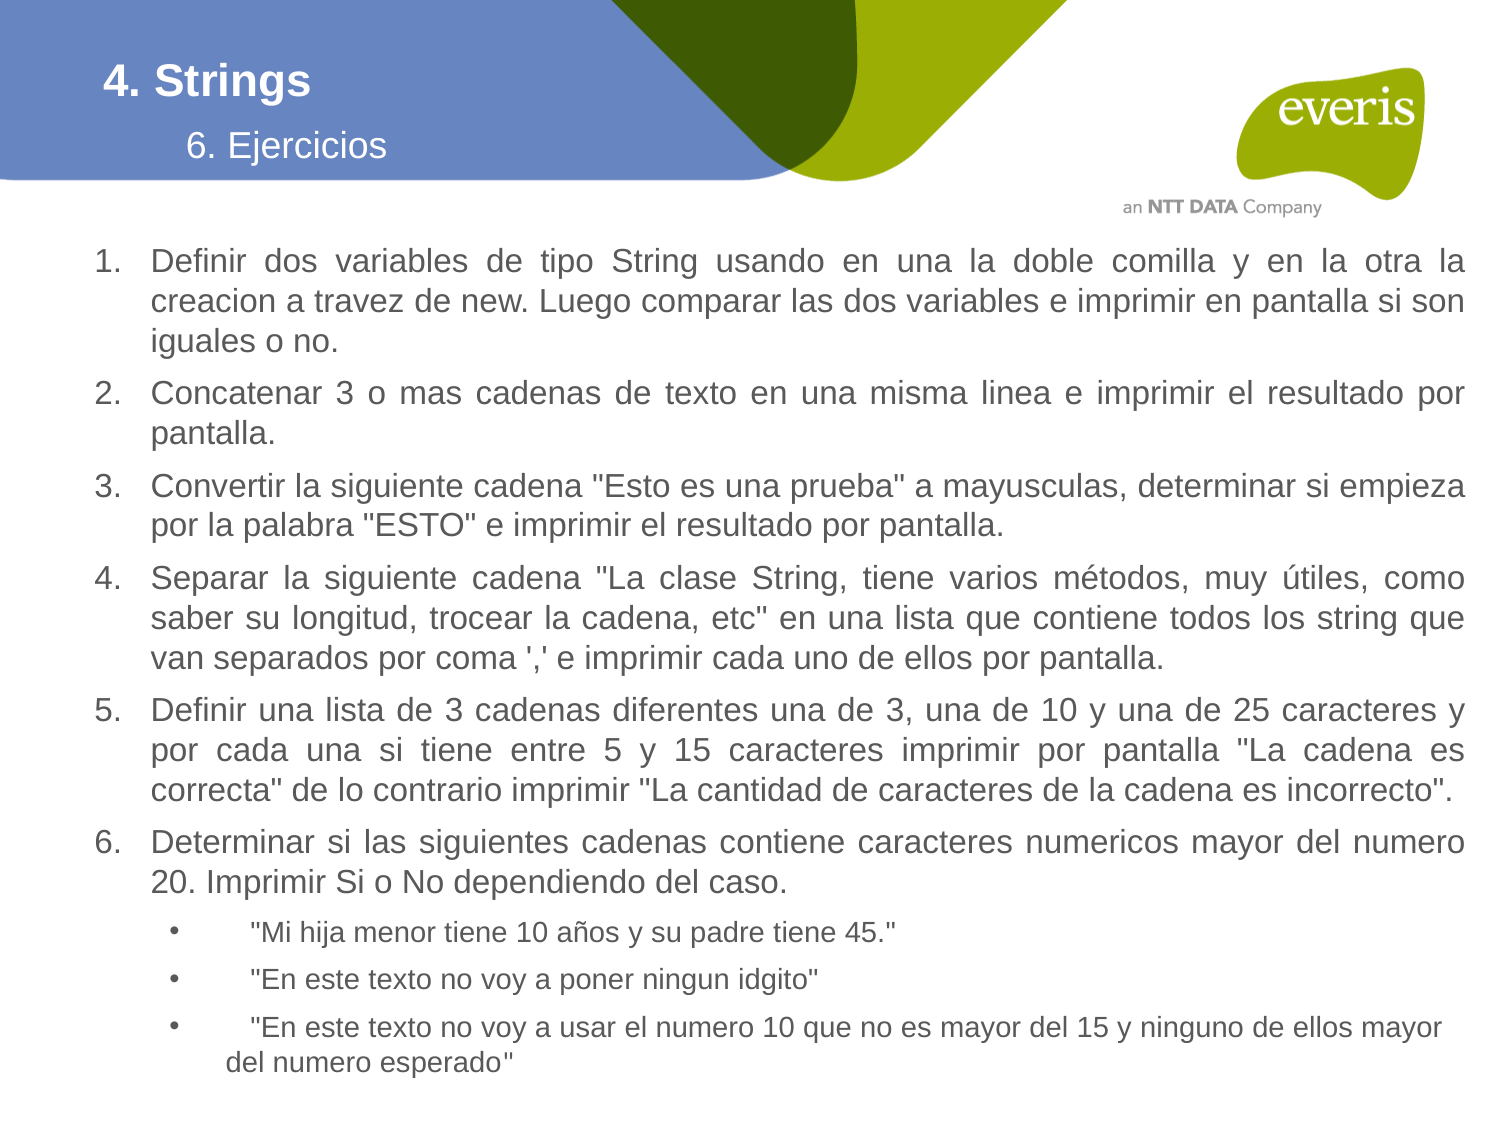

4. Strings

6. Ejercicios
Definir dos variables de tipo String usando en una la doble comilla y en la otra la creacion a travez de new. Luego comparar las dos variables e imprimir en pantalla si son iguales o no.
Concatenar 3 o mas cadenas de texto en una misma linea e imprimir el resultado por pantalla.
Convertir la siguiente cadena "Esto es una prueba" a mayusculas, determinar si empieza por la palabra "ESTO" e imprimir el resultado por pantalla.
Separar la siguiente cadena "La clase String, tiene varios métodos, muy útiles, como saber su longitud, trocear la cadena, etc" en una lista que contiene todos los string que van separados por coma ',' e imprimir cada uno de ellos por pantalla.
Definir una lista de 3 cadenas diferentes una de 3, una de 10 y una de 25 caracteres y por cada una si tiene entre 5 y 15 caracteres imprimir por pantalla "La cadena es correcta" de lo contrario imprimir "La cantidad de caracteres de la cadena es incorrecto".
Determinar si las siguientes cadenas contiene caracteres numericos mayor del numero 20. Imprimir Si o No dependiendo del caso.
   "Mi hija menor tiene 10 años y su padre tiene 45."
   "En este texto no voy a poner ningun idgito"
   "En este texto no voy a usar el numero 10 que no es mayor del 15 y ninguno de ellos mayor del numero esperado"